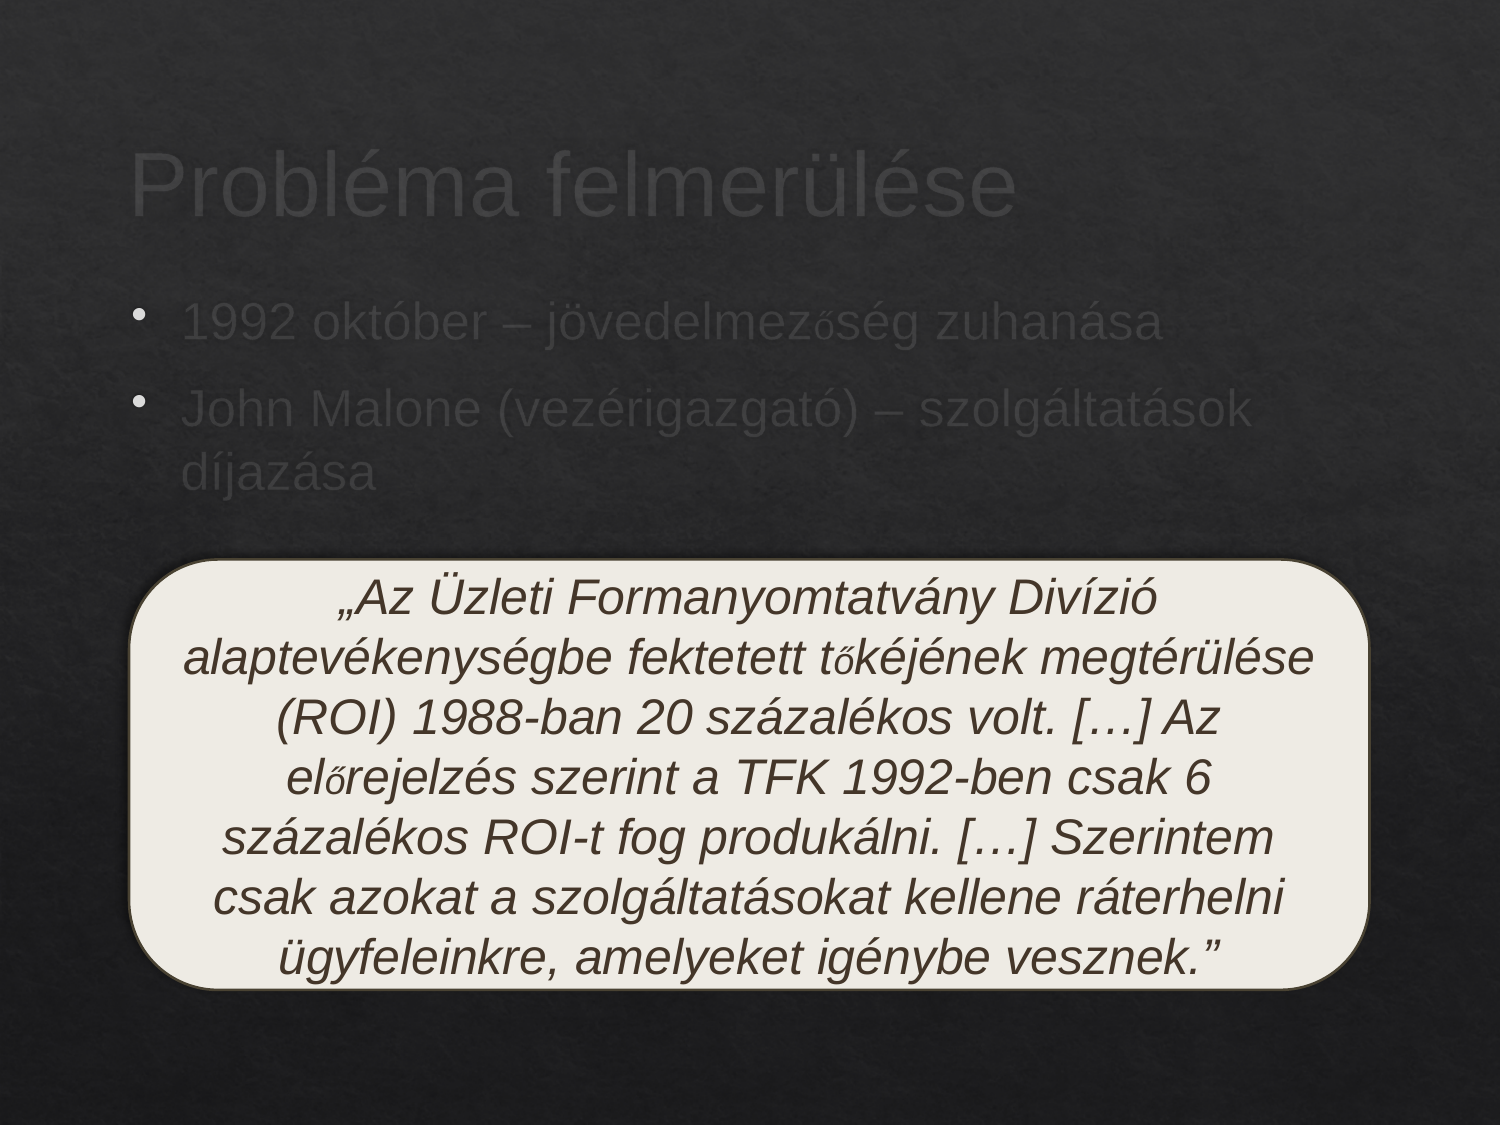

# Probléma felmerülése
1992 október – jövedelmezőség zuhanása
John Malone (vezérigazgató) – szolgáltatások díjazása

„Az Üzleti Formanyomtatvány Divízió alaptevékenységbe fektetett tőkéjének megtérülése (ROI) 1988-ban 20 százalékos volt. […] Az előrejelzés szerint a TFK 1992-ben csak 6 százalékos ROI-t fog produkálni. […] Szerintem csak azokat a szolgáltatásokat kellene ráterhelni ügyfeleinkre, amelyeket igénybe vesznek.”